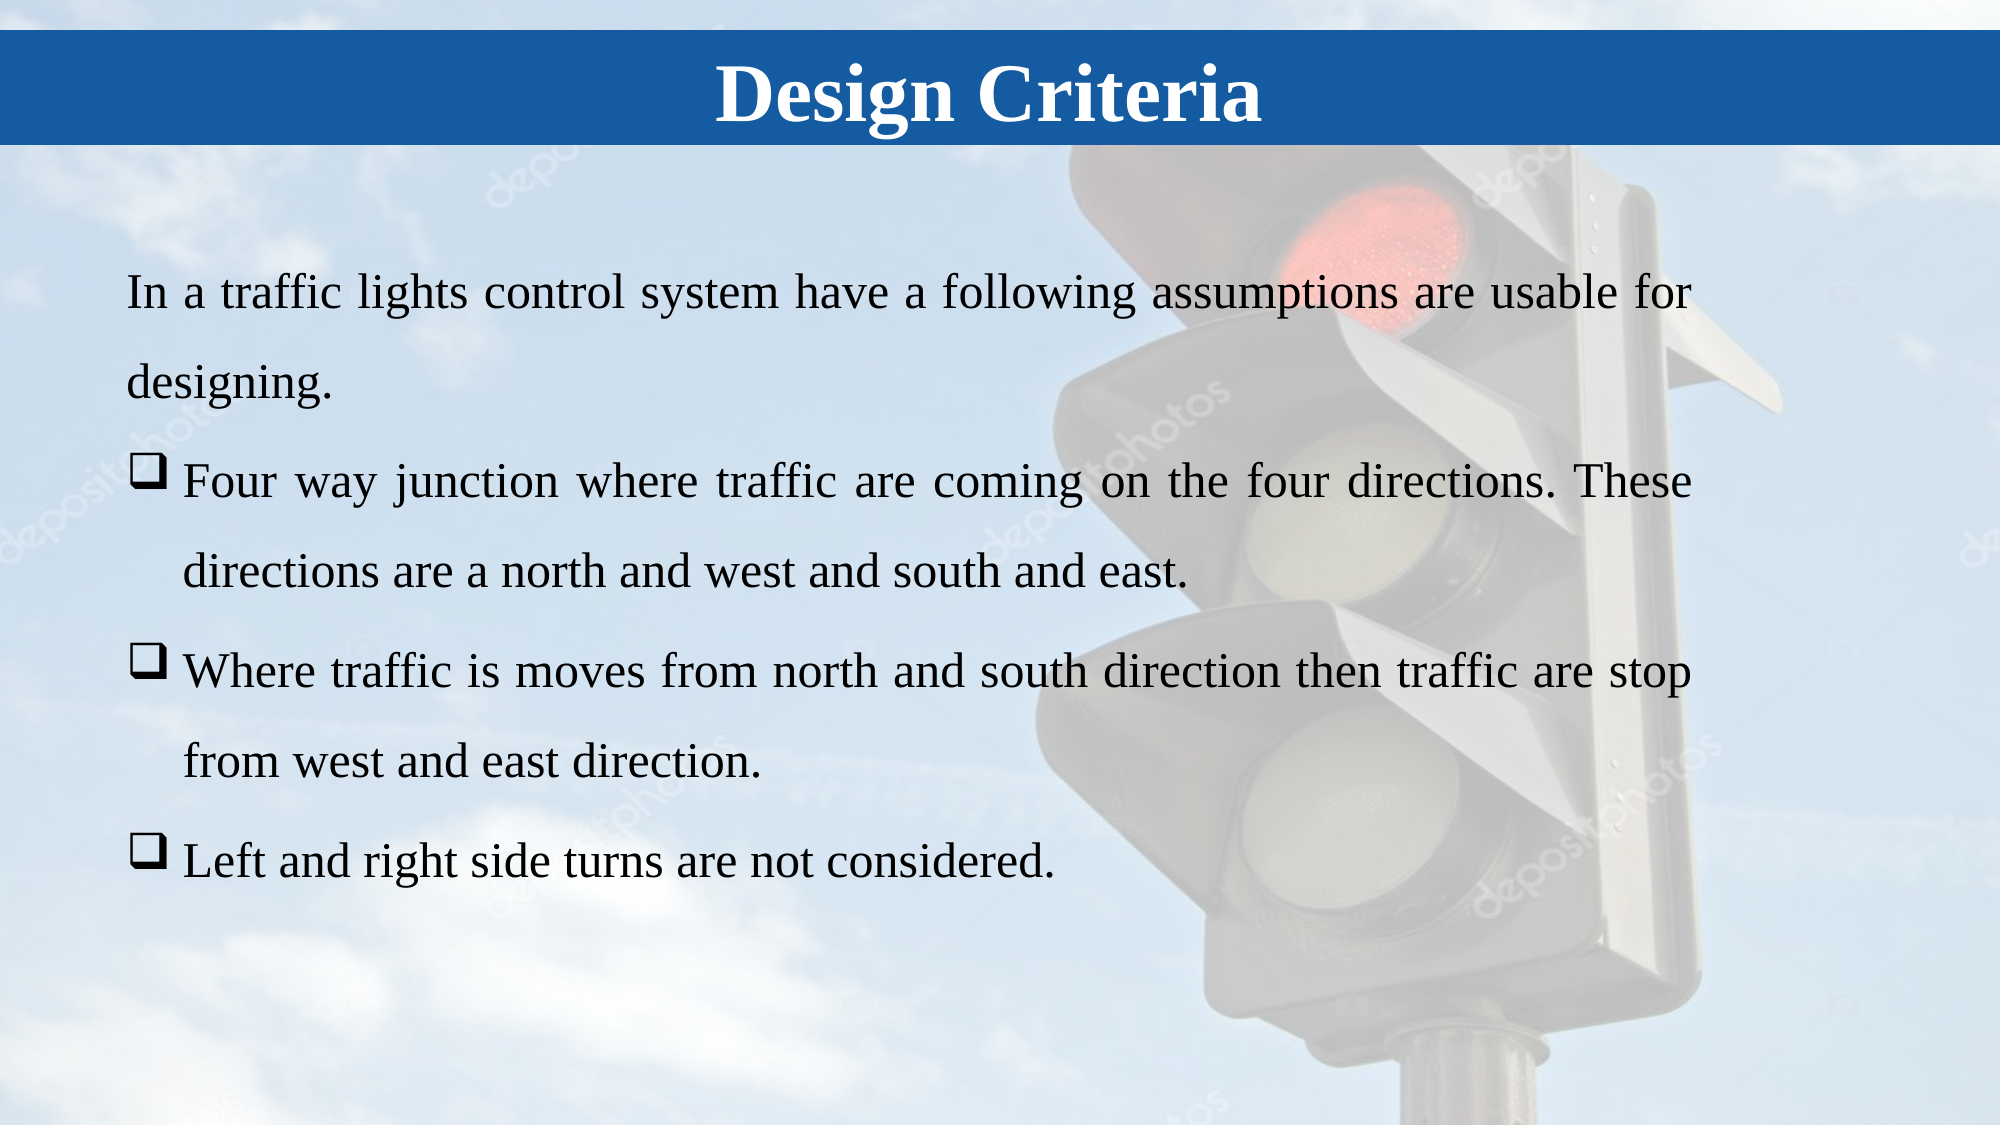

Design Criteria
In a traffic lights control system have a following assumptions are usable for designing.
Four way junction where traffic are coming on the four directions. These directions are a north and west and south and east.
Where traffic is moves from north and south direction then traffic are stop from west and east direction.
Left and right side turns are not considered.